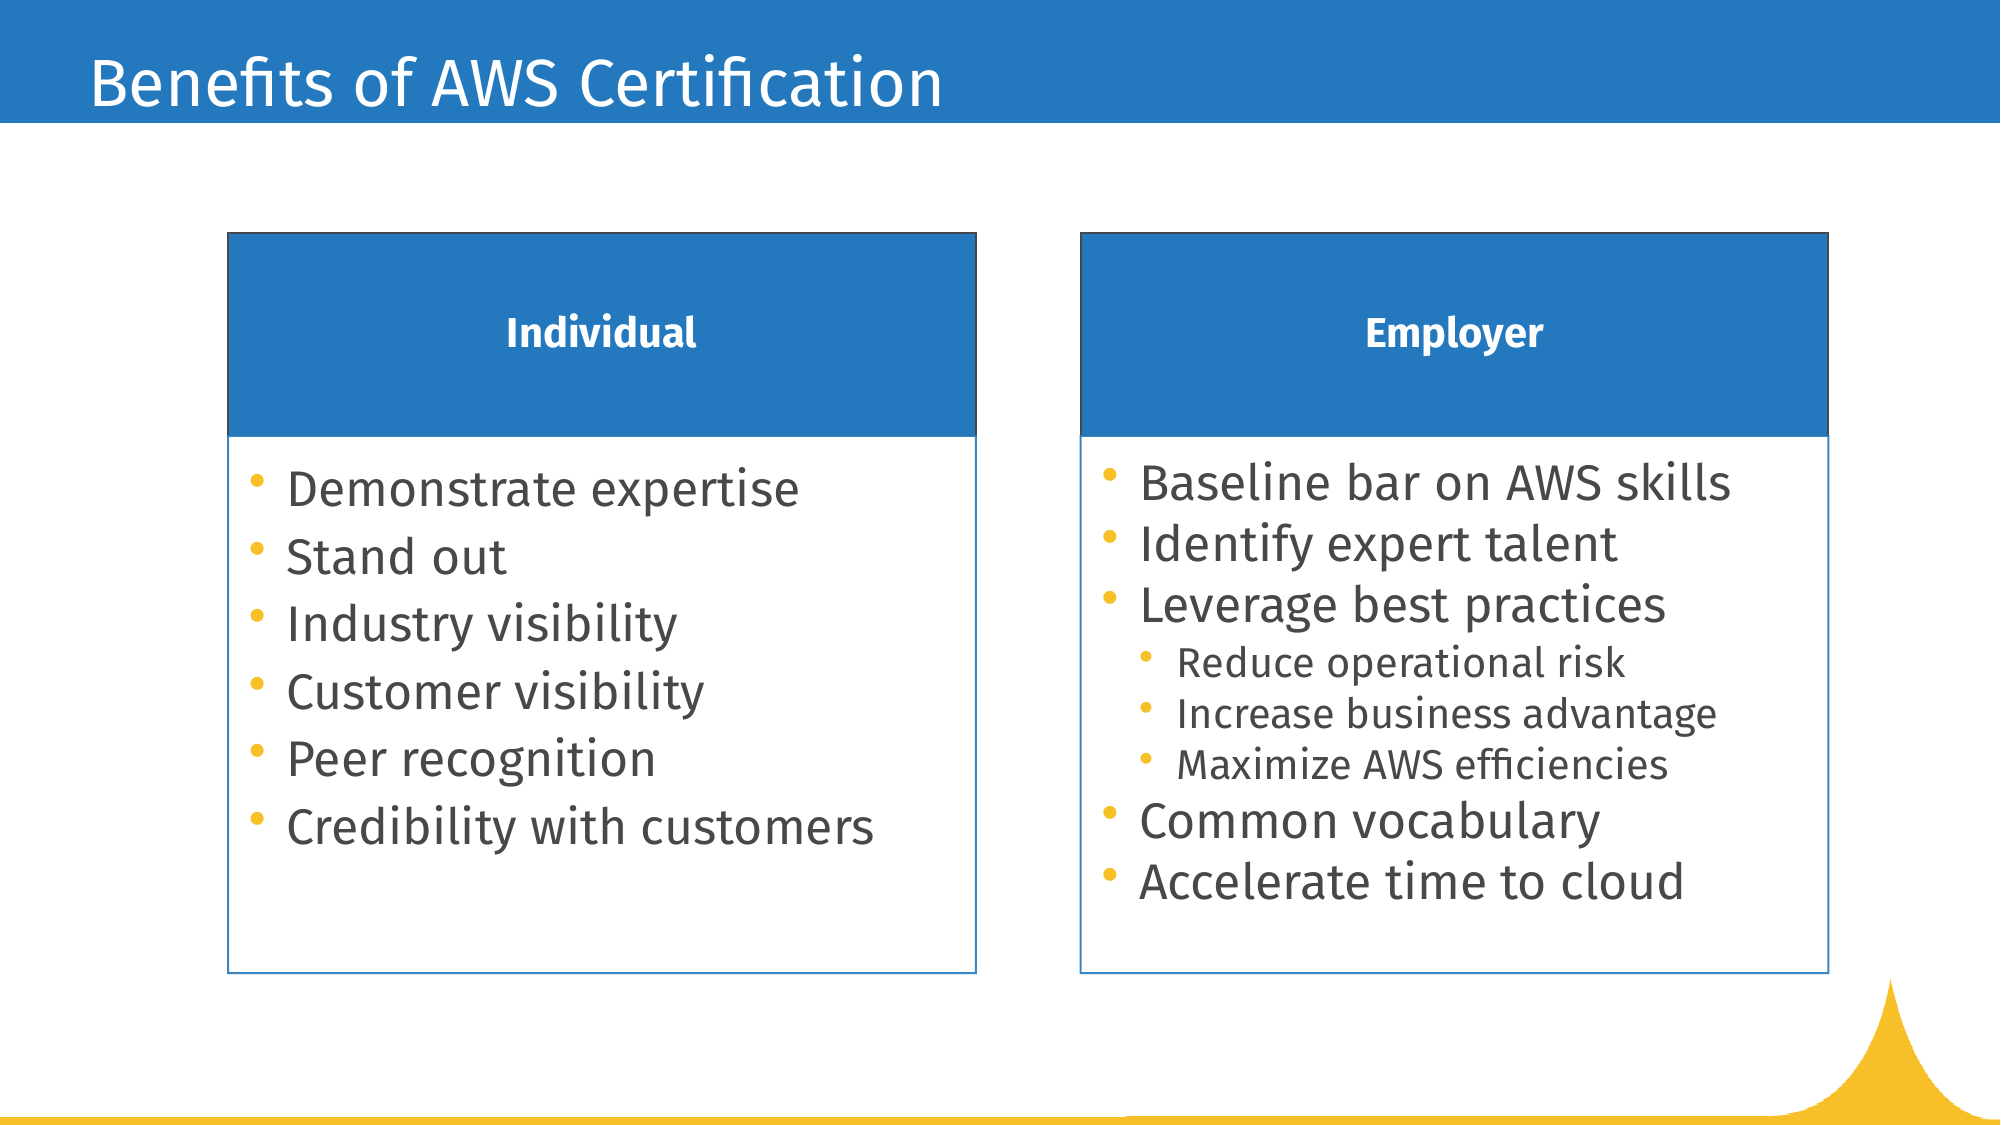

# Benefits of AWS Certification
Individual
Demonstrate expertise
Stand out
Industry visibility
Customer visibility
Peer recognition
Credibility with customers
Employer
Baseline bar on AWS skills
Identify expert talent
Leverage best practices
Reduce operational risk
Increase business advantage
Maximize AWS efficiencies
Common vocabulary
Accelerate time to cloud